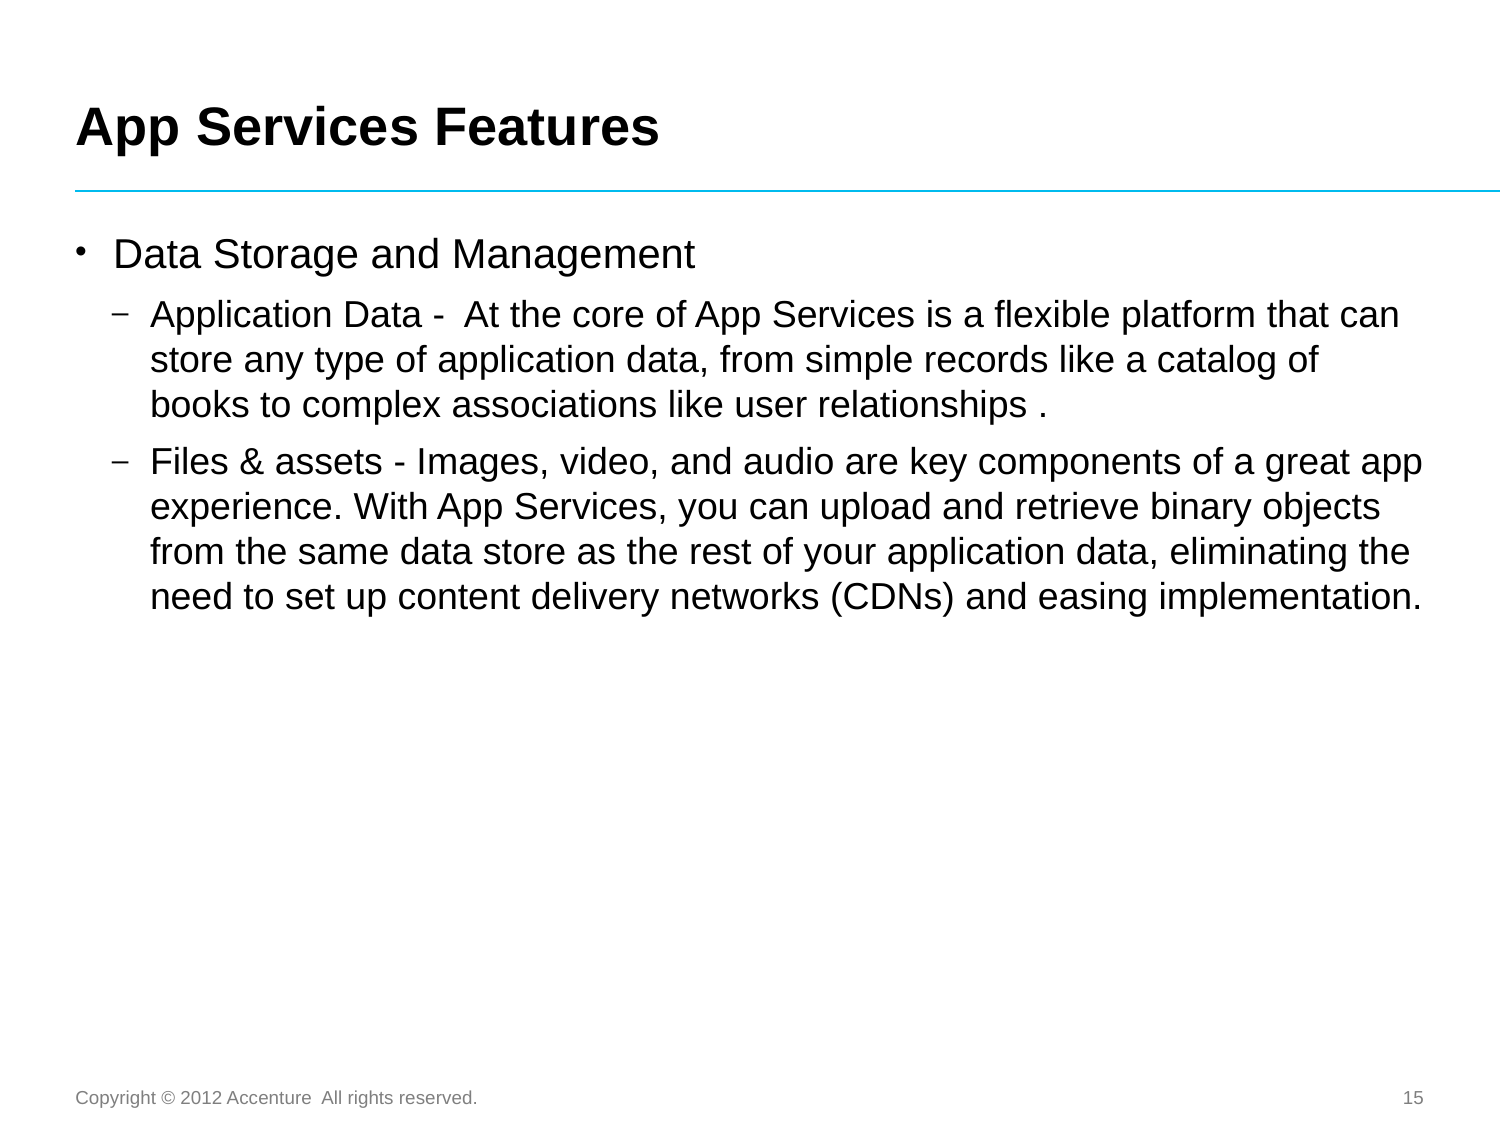

# App Services Features
Data Storage and Management
Application Data -  At the core of App Services is a flexible platform that can store any type of application data, from simple records like a catalog of books to complex associations like user relationships .
Files & assets - Images, video, and audio are key components of a great app experience. With App Services, you can upload and retrieve binary objects from the same data store as the rest of your application data, eliminating the need to set up content delivery networks (CDNs) and easing implementation.